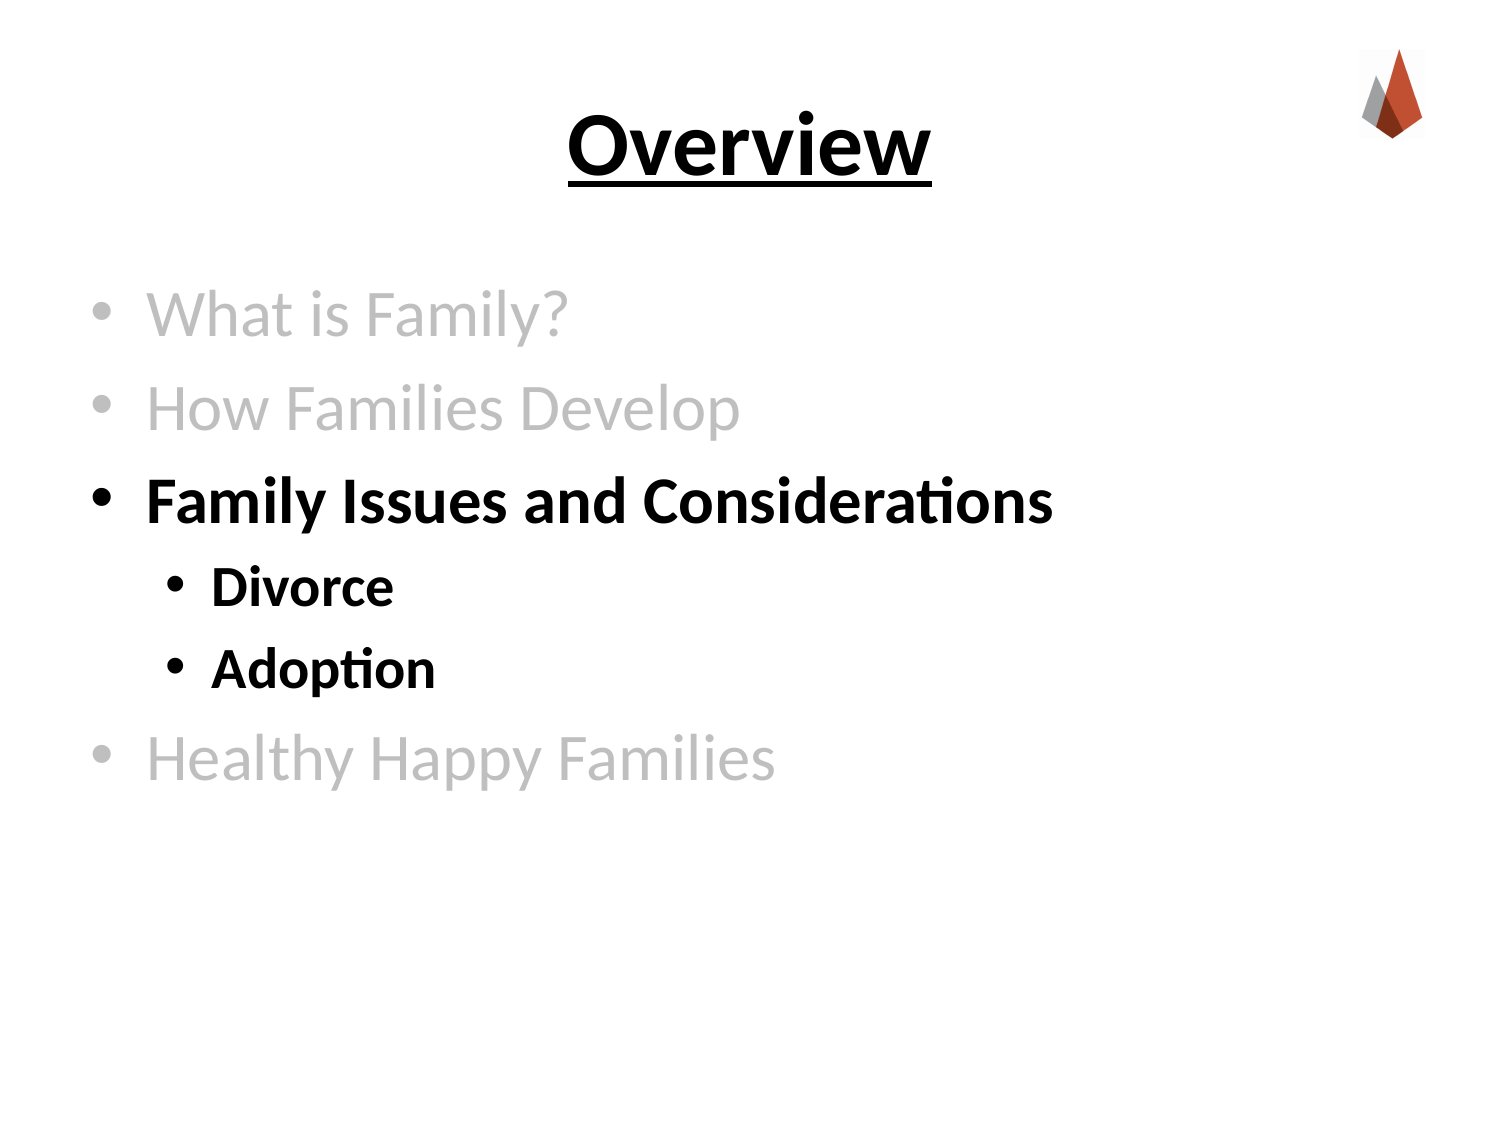

# Overview
What is Family?
How Families Develop
Family Issues and Considerations
Divorce
Adoption
Healthy Happy Families